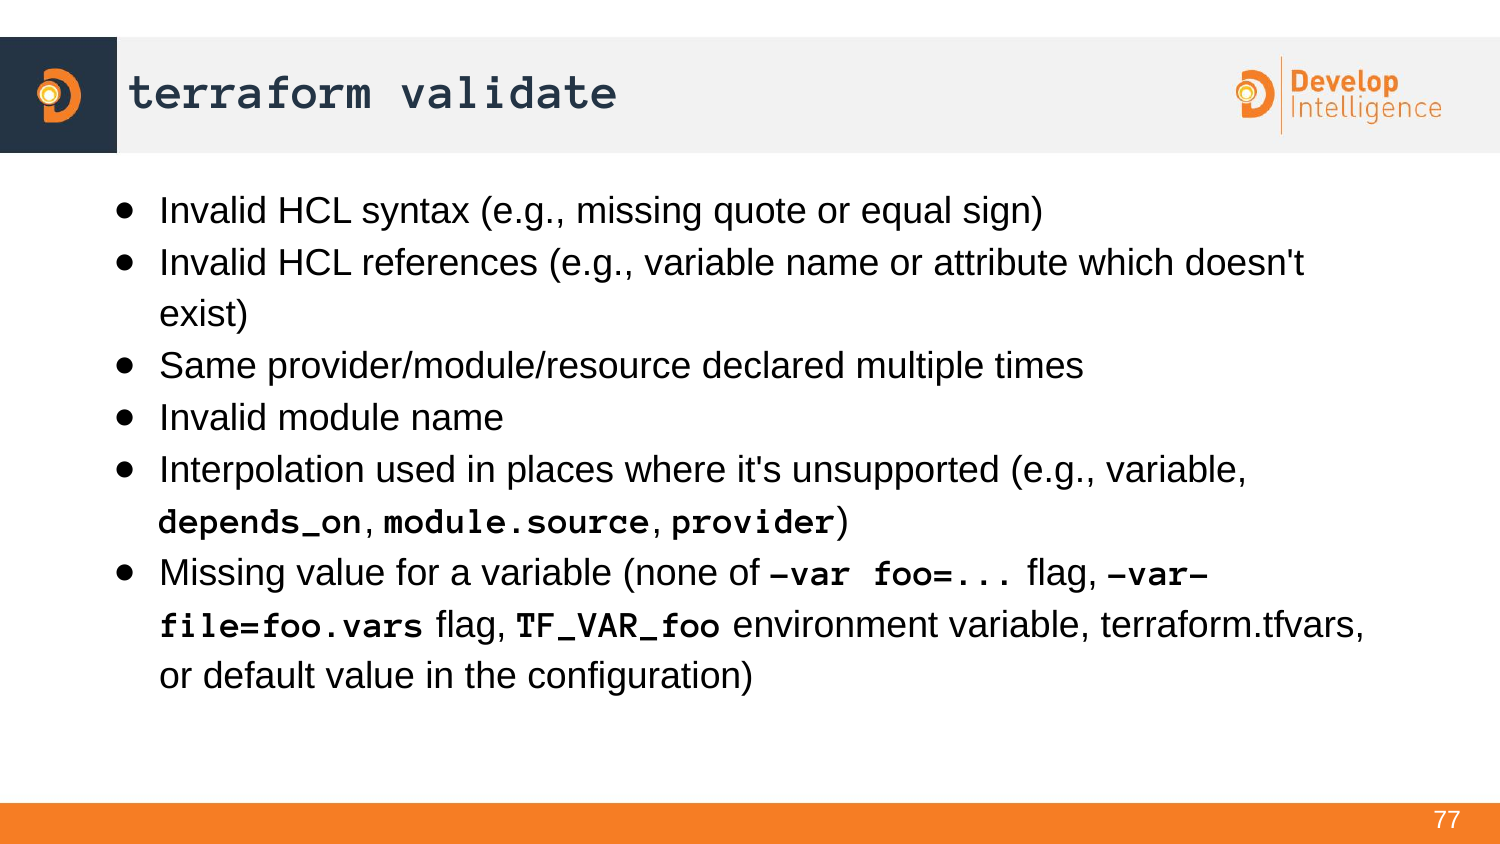

# terraform validate
Invalid HCL syntax (e.g., missing quote or equal sign)
Invalid HCL references (e.g., variable name or attribute which doesn't exist)
Same provider/module/resource declared multiple times
Invalid module name
Interpolation used in places where it's unsupported (e.g., variable, depends_on, module.source, provider)
Missing value for a variable (none of -var foo=... flag, -var-file=foo.vars flag, TF_VAR_foo environment variable, terraform.tfvars, or default value in the configuration)
77